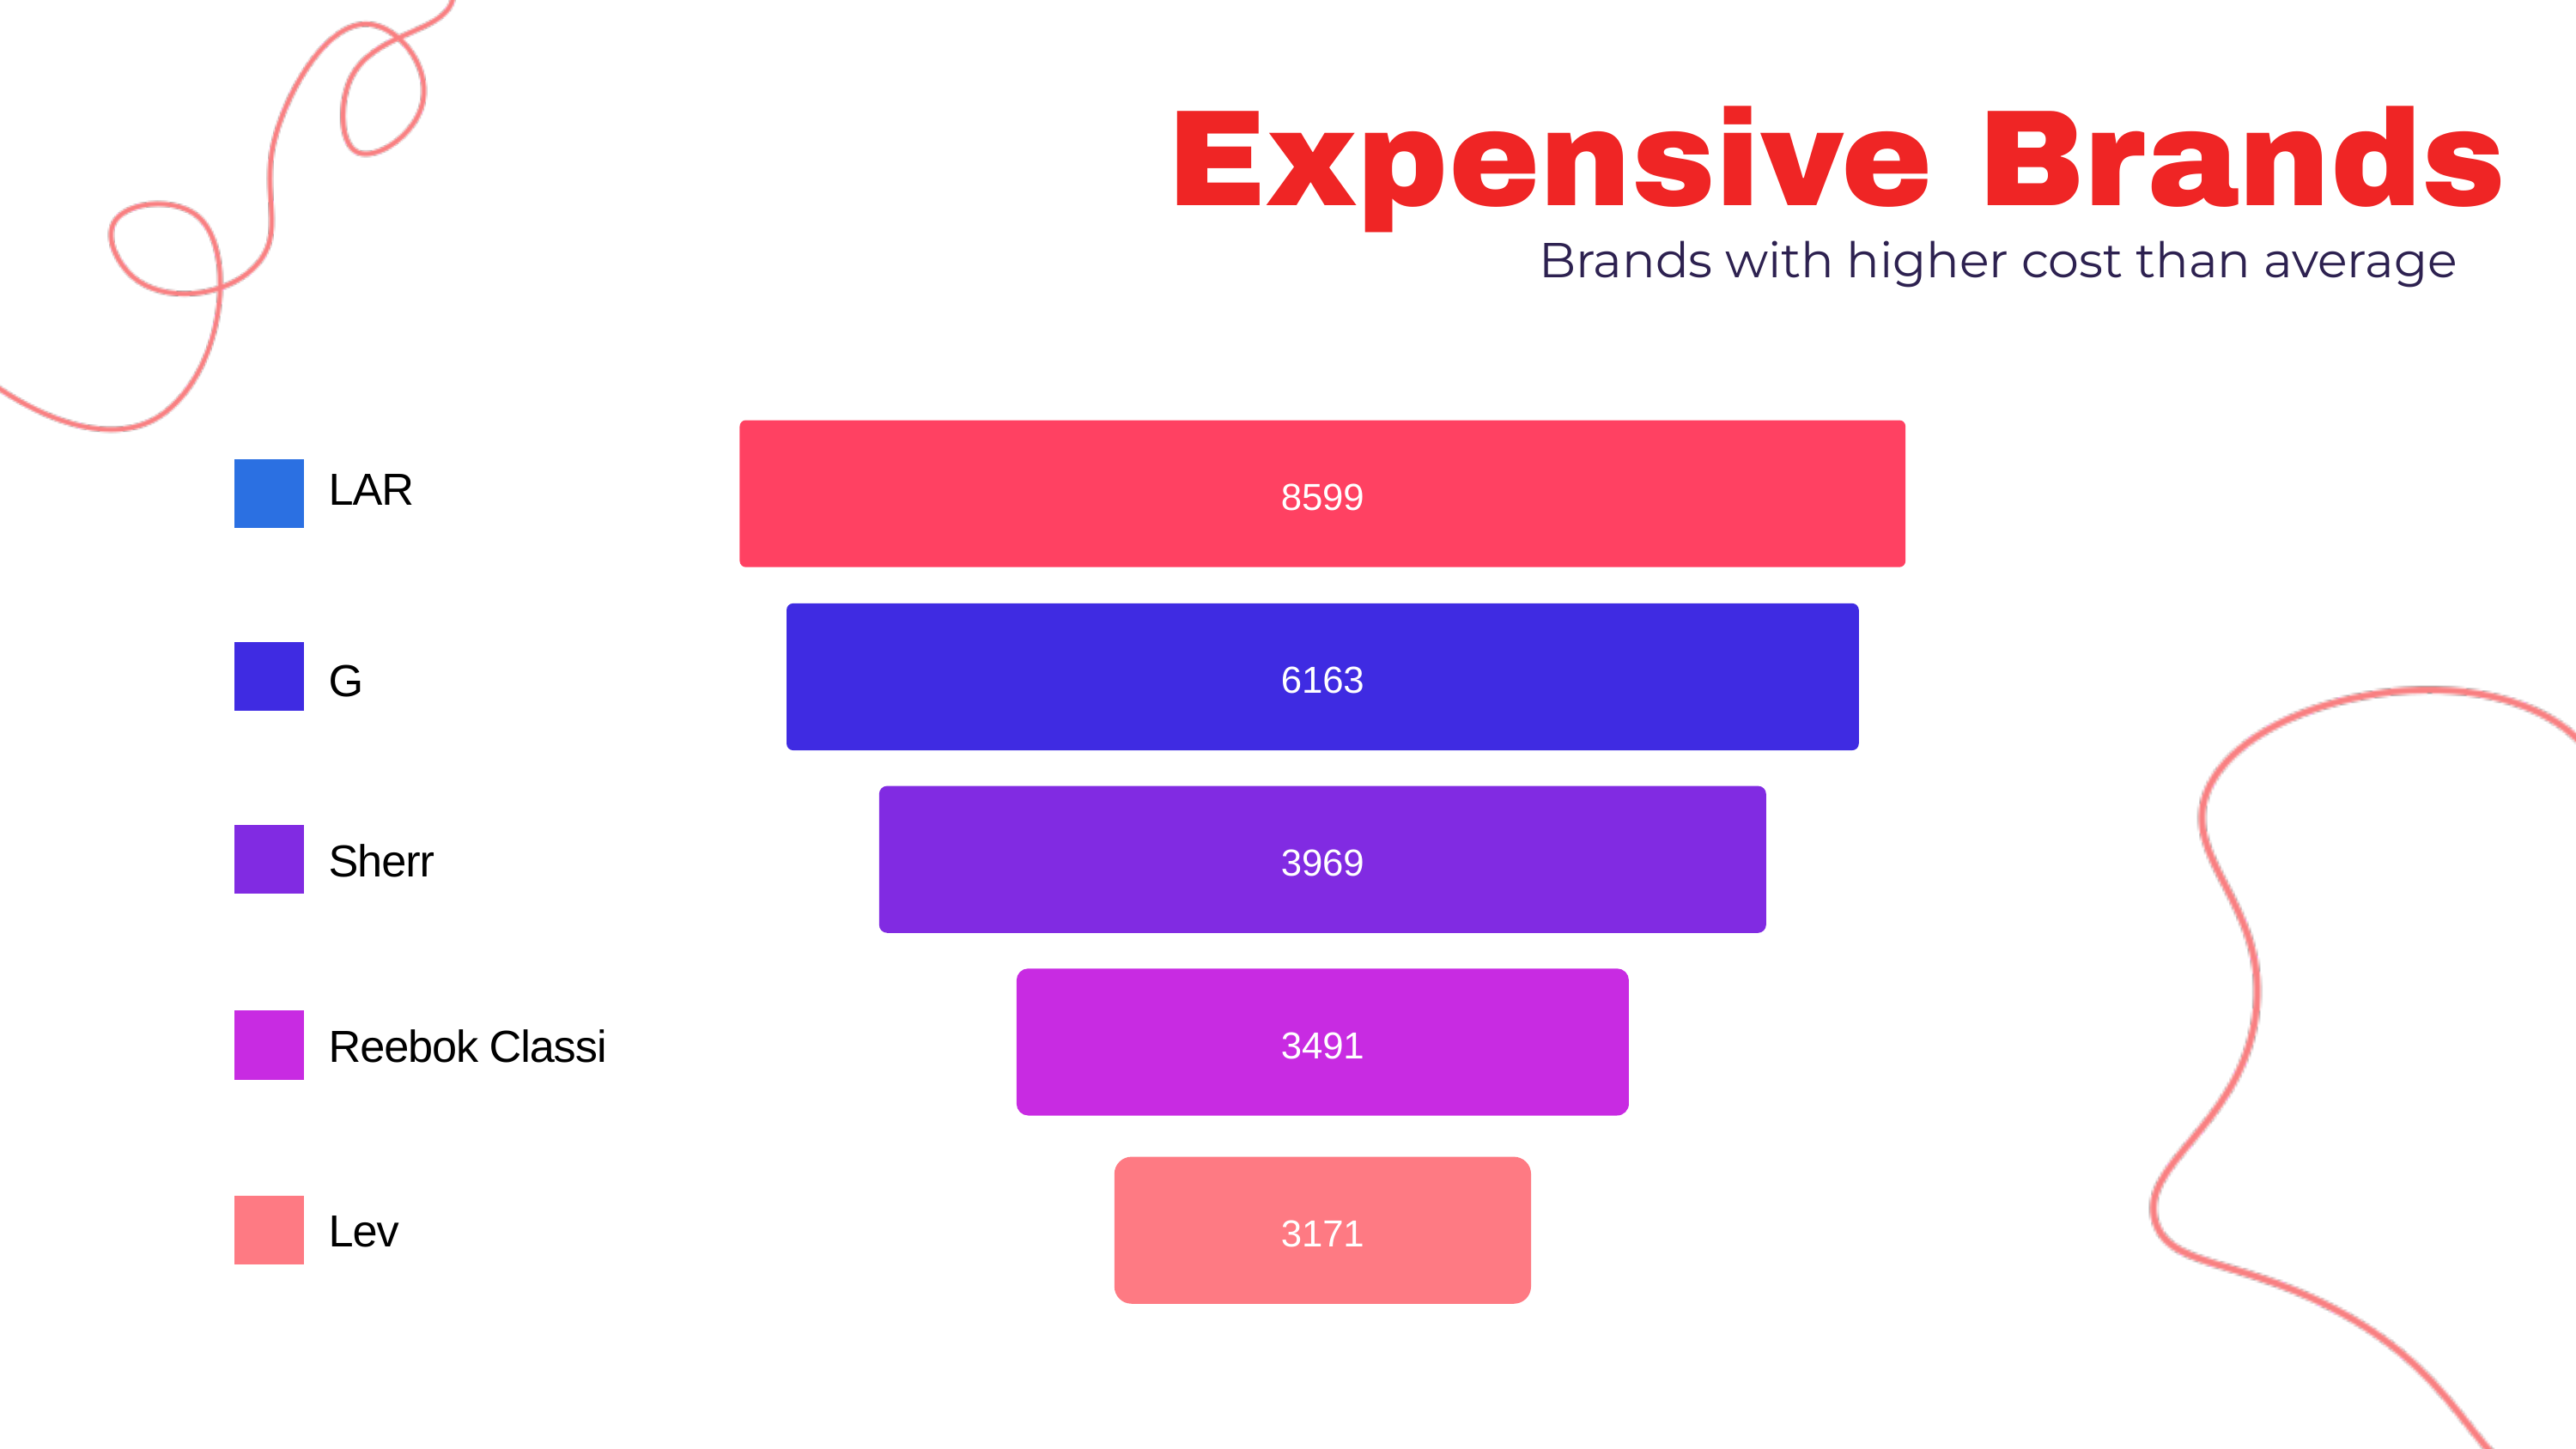

Expensive Brands
Brands with higher cost than average

8599

LAR

6163

G

3969

Sherr

3491

Reebok Classi

3171

Lev